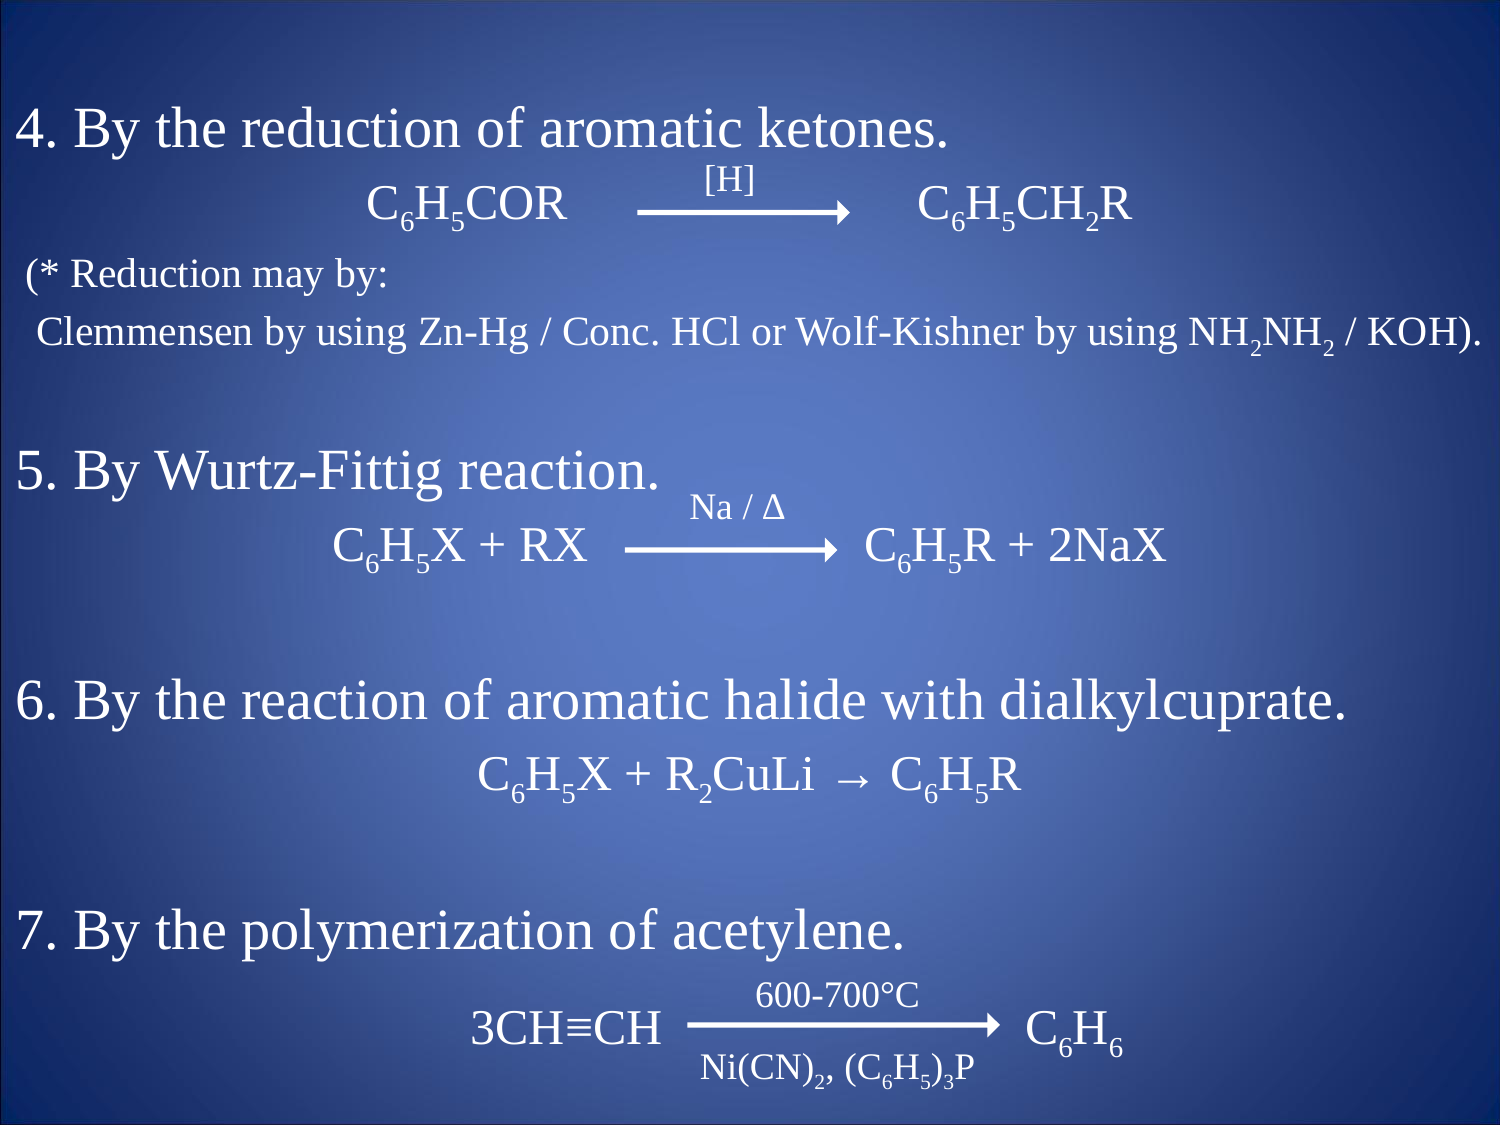

4. By the reduction of aromatic ketones.
C6H5COR                            C6H5CH2R
 (* Reduction may by:
  Clemmensen by using Zn-Hg / Conc. HCl or Wolf-Kishner by using NH2NH2 / KOH).

5. By Wurtz-Fittig reaction.
C6H5X + RX                      C6H5R + 2NaX

6. By the reaction of aromatic halide with dialkylcuprate.
C6H5X + R2CuLi → C6H5R

7. By the polymerization of acetylene.
[H]

Na / ∆

600-700°C
3CH≡CH                             C6H6

Ni(CN)2, (C6H5)3P